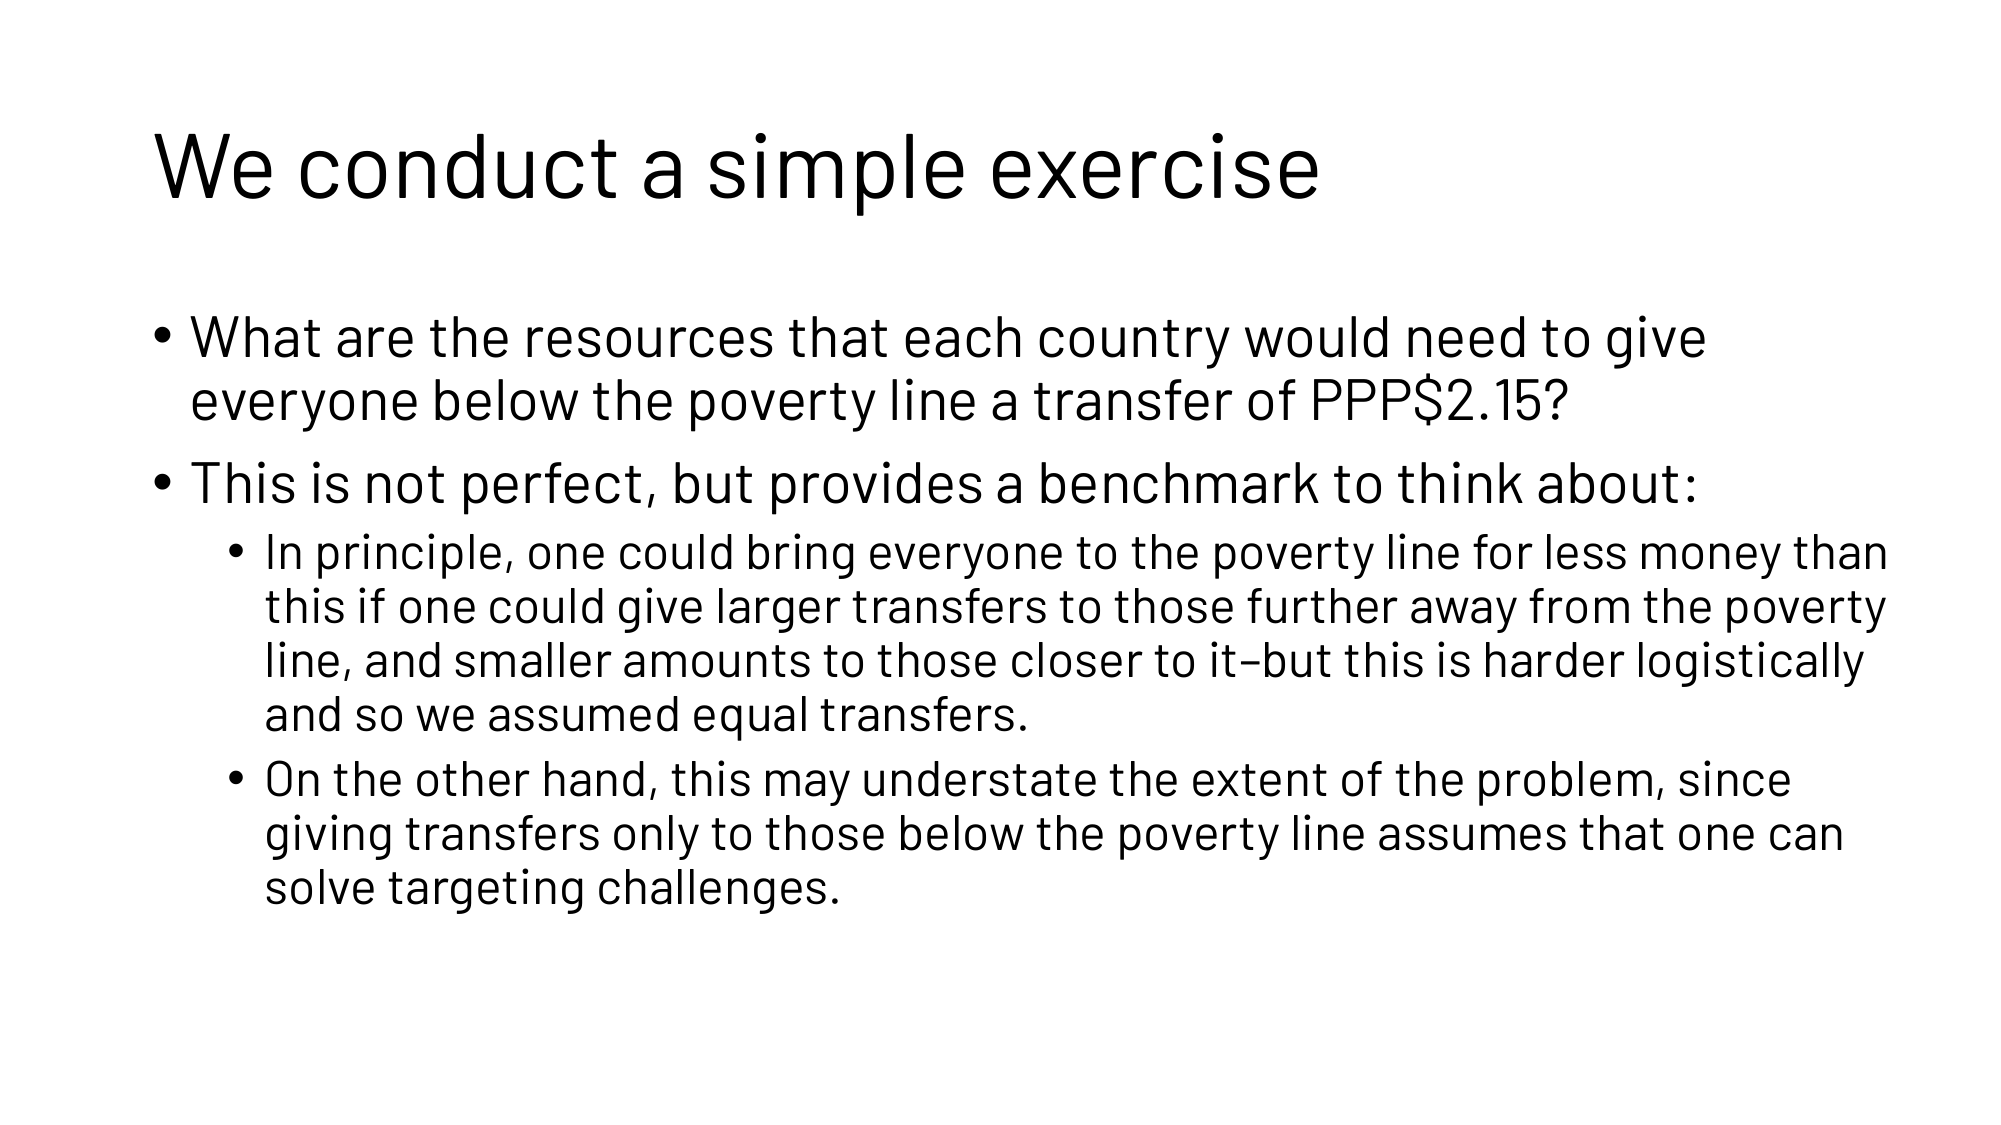

# We conduct a simple exercise
What are the resources that each country would need to give everyone below the poverty line a transfer of PPP$2.15?
This is not perfect, but provides a benchmark to think about:
In principle, one could bring everyone to the poverty line for less money than this if one could give larger transfers to those further away from the poverty line, and smaller amounts to those closer to it–but this is harder logistically and so we assumed equal transfers.
On the other hand, this may understate the extent of the problem, since giving transfers only to those below the poverty line assumes that one can solve targeting challenges.